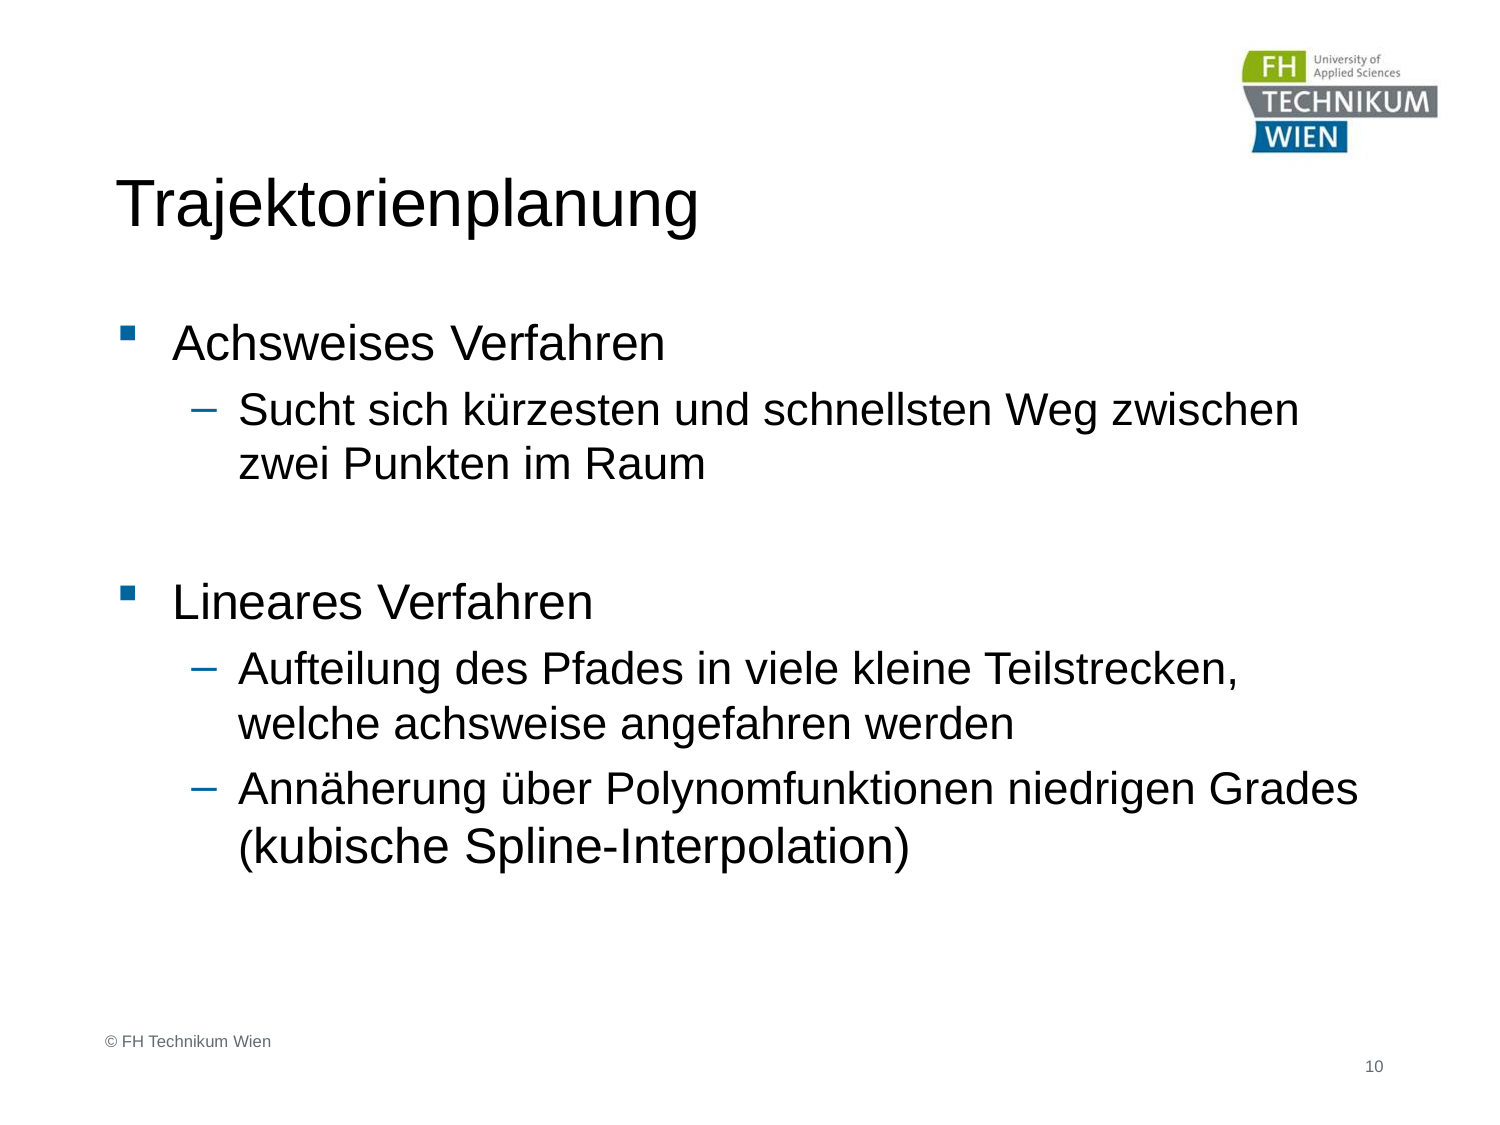

# Trajektorienplanung
Achsweises Verfahren
Sucht sich kürzesten und schnellsten Weg zwischen zwei Punkten im Raum

Lineares Verfahren
Aufteilung des Pfades in viele kleine Teilstrecken, welche achsweise angefahren werden
Annäherung über Polynomfunktionen niedrigen Grades (kubische Spline-Interpolation)

 © FH Technikum Wien

10